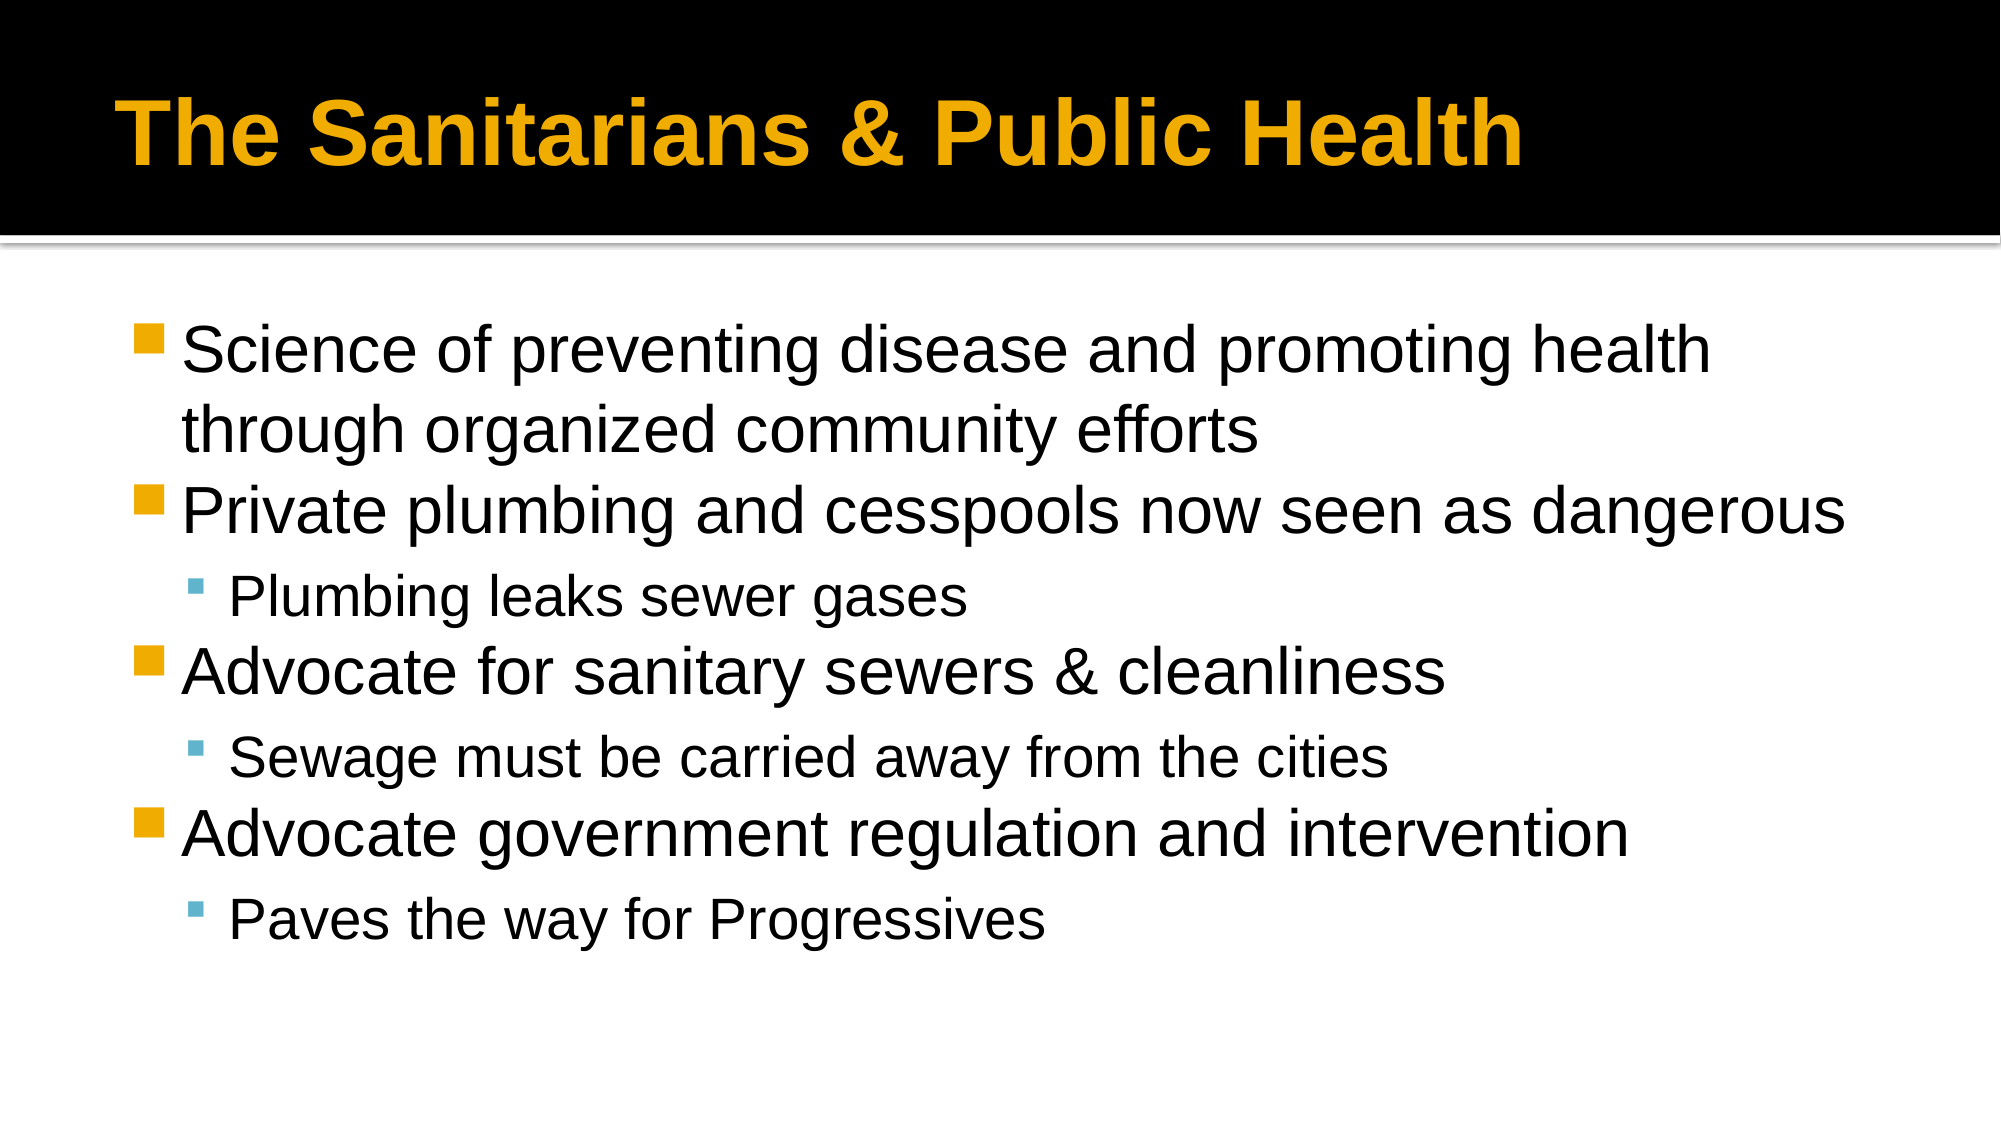

# The Sanitarians & Public Health
Science of preventing disease and promoting health through organized community efforts
Private plumbing and cesspools now seen as dangerous
Plumbing leaks sewer gases
Advocate for sanitary sewers & cleanliness
Sewage must be carried away from the cities
Advocate government regulation and intervention
Paves the way for Progressives